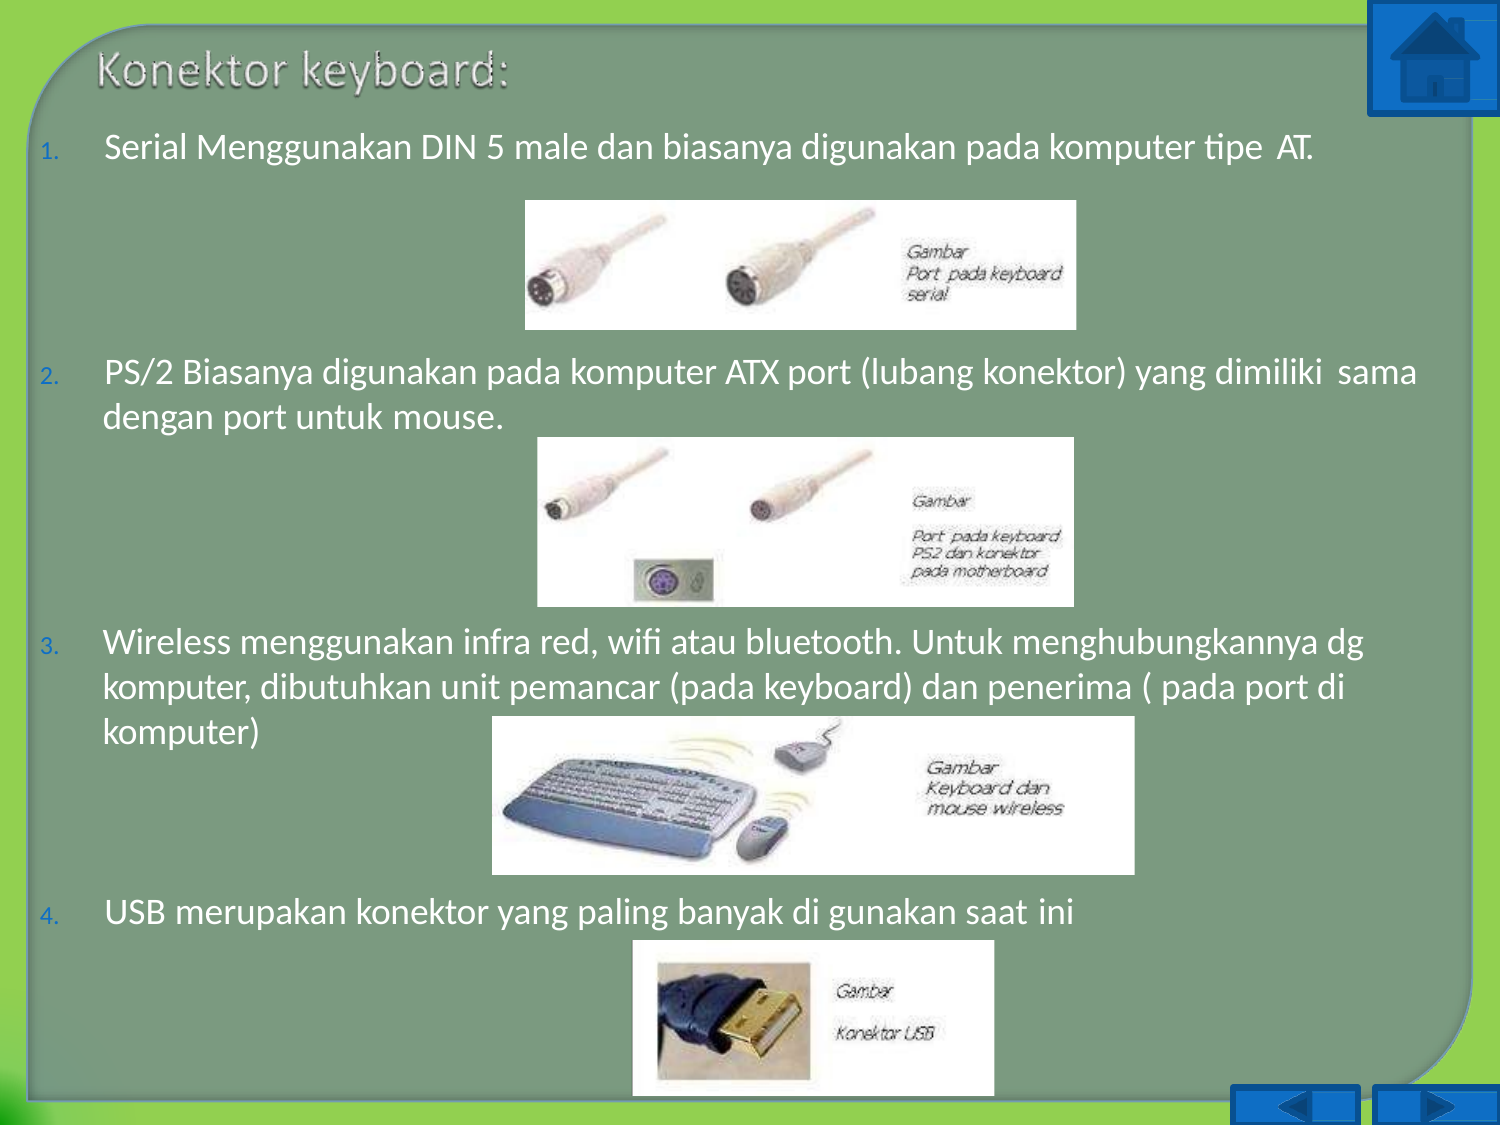

# 1.	Serial Menggunakan DIN 5 male dan biasanya digunakan pada komputer tipe AT.
2.	PS/2 Biasanya digunakan pada komputer ATX port (lubang konektor) yang dimiliki sama
dengan port untuk mouse.
3.	Wireless menggunakan infra red, wifi atau bluetooth. Untuk menghubungkannya dg  komputer, dibutuhkan unit pemancar (pada keyboard) dan penerima ( pada port di  komputer)
4.	USB merupakan konektor yang paling banyak di gunakan saat ini